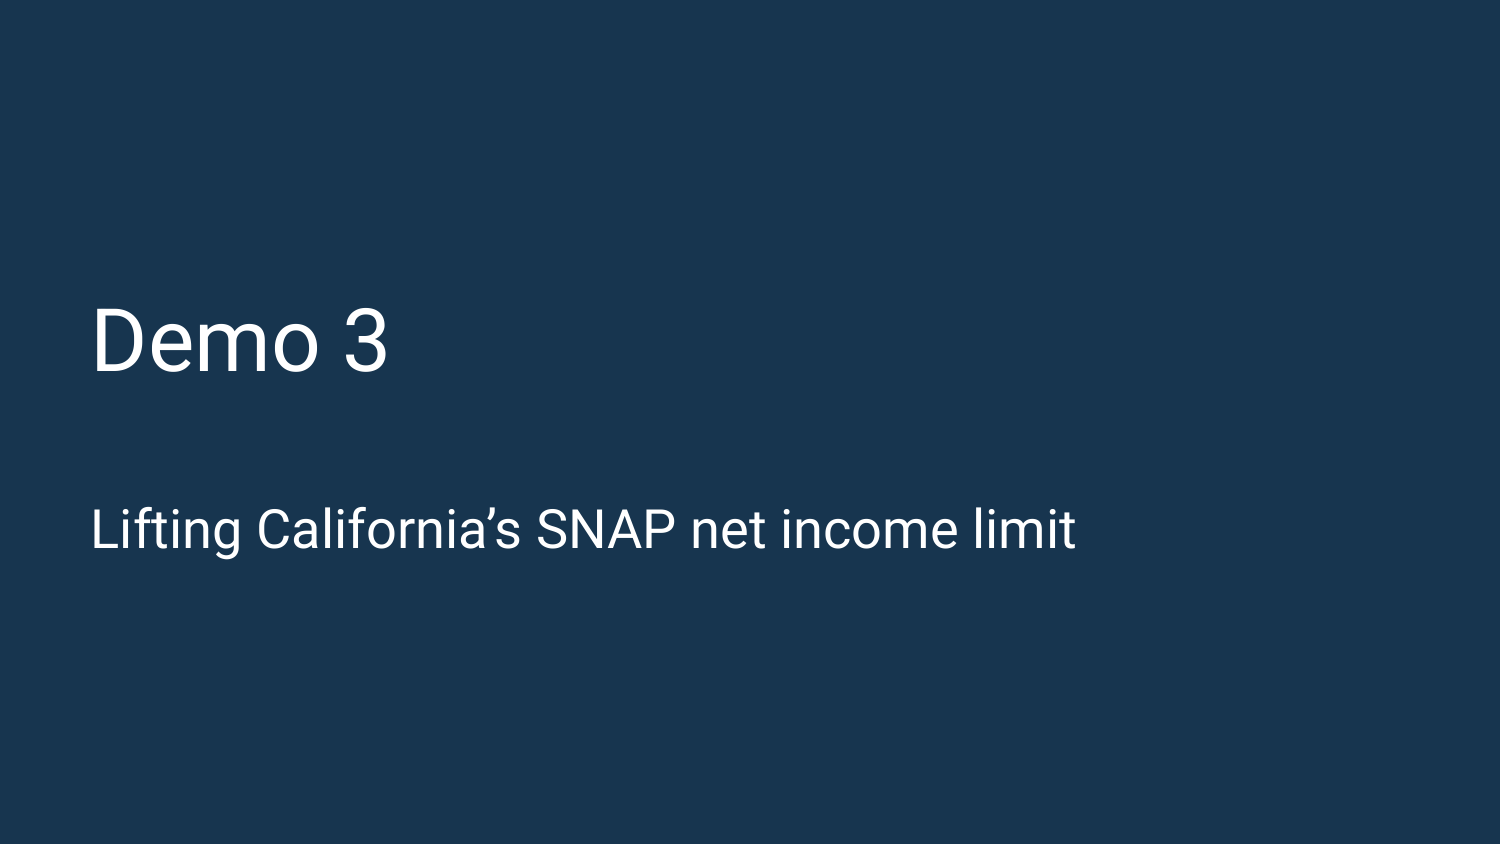

# Demo 3

Lifting California’s SNAP net income limit